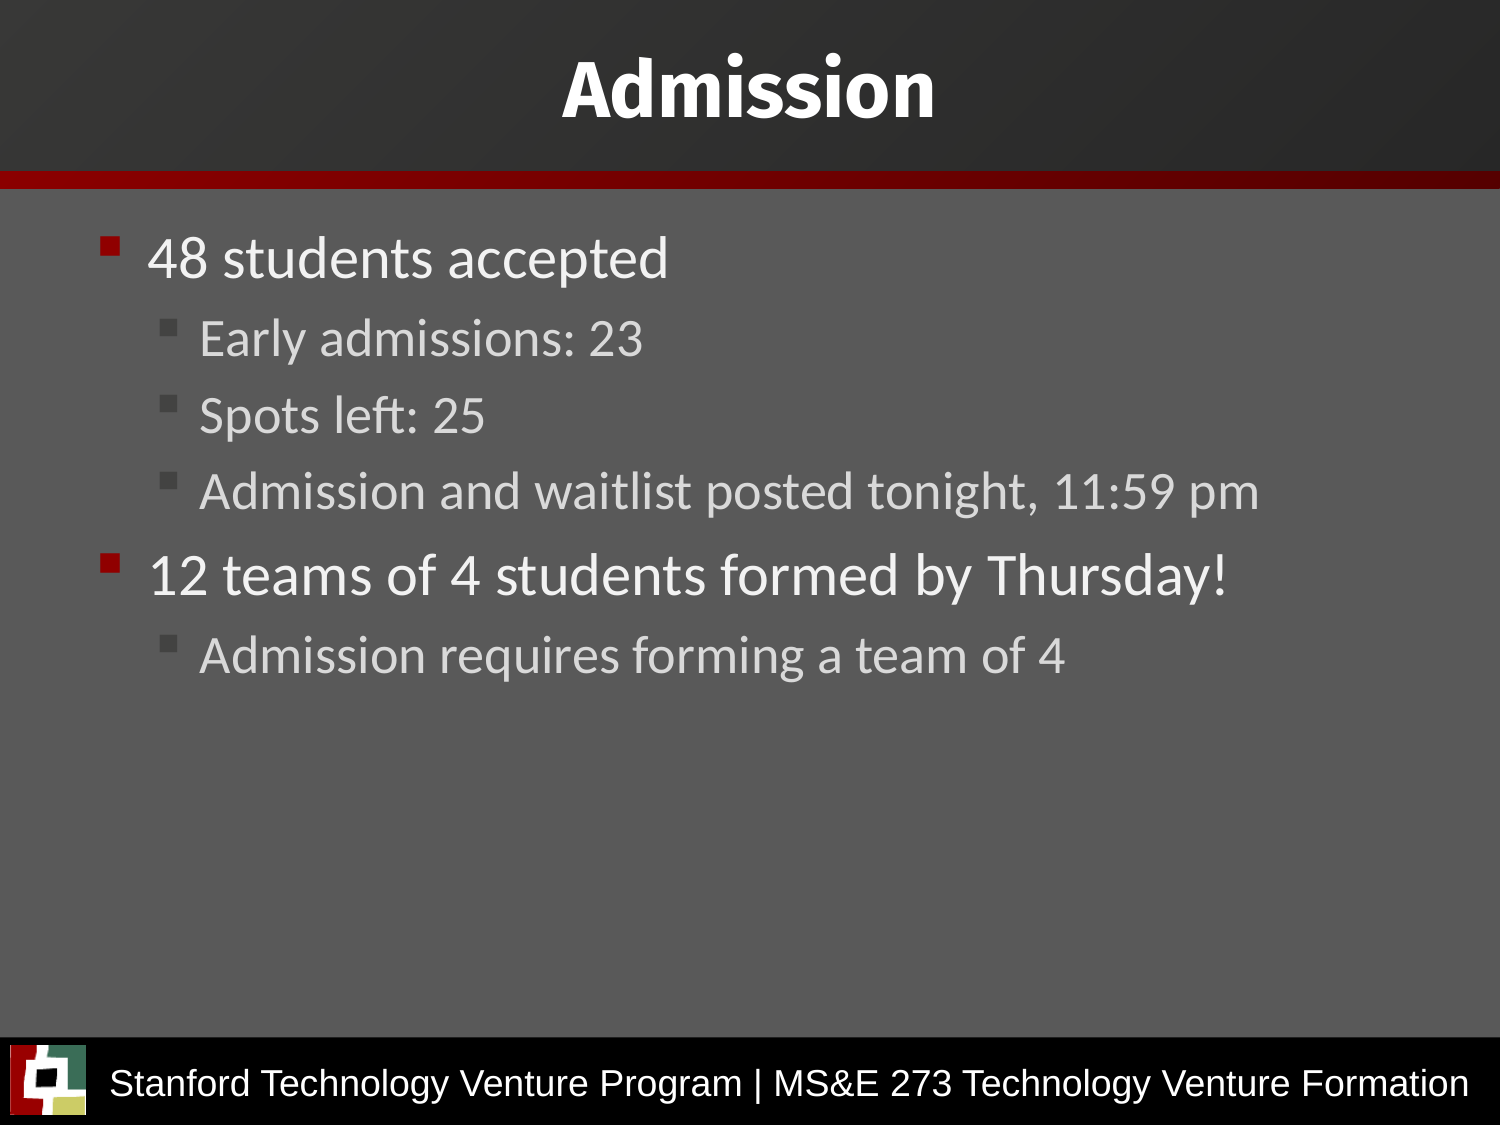

# Admission
48 students accepted
Early admissions: 23
Spots left: 25
Admission and waitlist posted tonight, 11:59 pm
12 teams of 4 students formed by Thursday!
Admission requires forming a team of 4